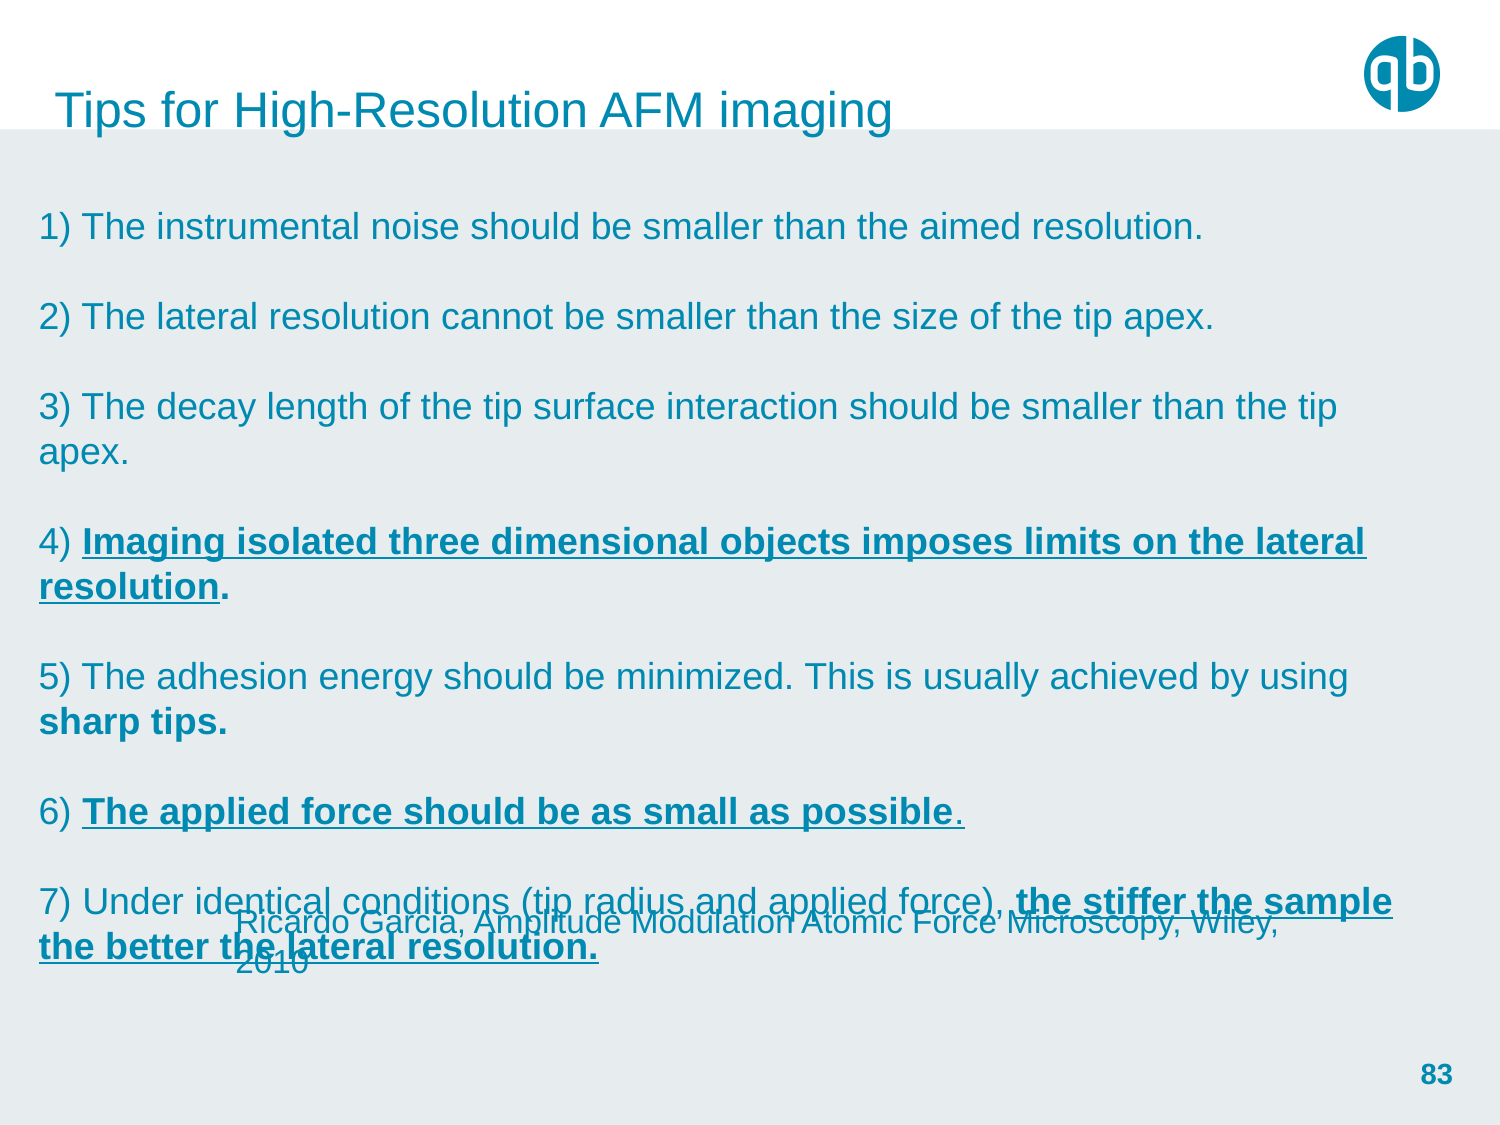

Tips for High-Resolution AFM imaging
1) The instrumental noise should be smaller than the aimed resolution.

2) The lateral resolution cannot be smaller than the size of the tip apex.

3) The decay length of the tip surface interaction should be smaller than the tip apex.

4) Imaging isolated three dimensional objects imposes limits on the lateral resolution.

5) The adhesion energy should be minimized. This is usually achieved by using sharp tips.

6) The applied force should be as small as possible.

7) Under identical conditions (tip radius and applied force), the stiffer the sample the better the lateral resolution.
Ricardo Garcia, Amplitude Modulation Atomic Force Microscopy, Wiley, 2010
83